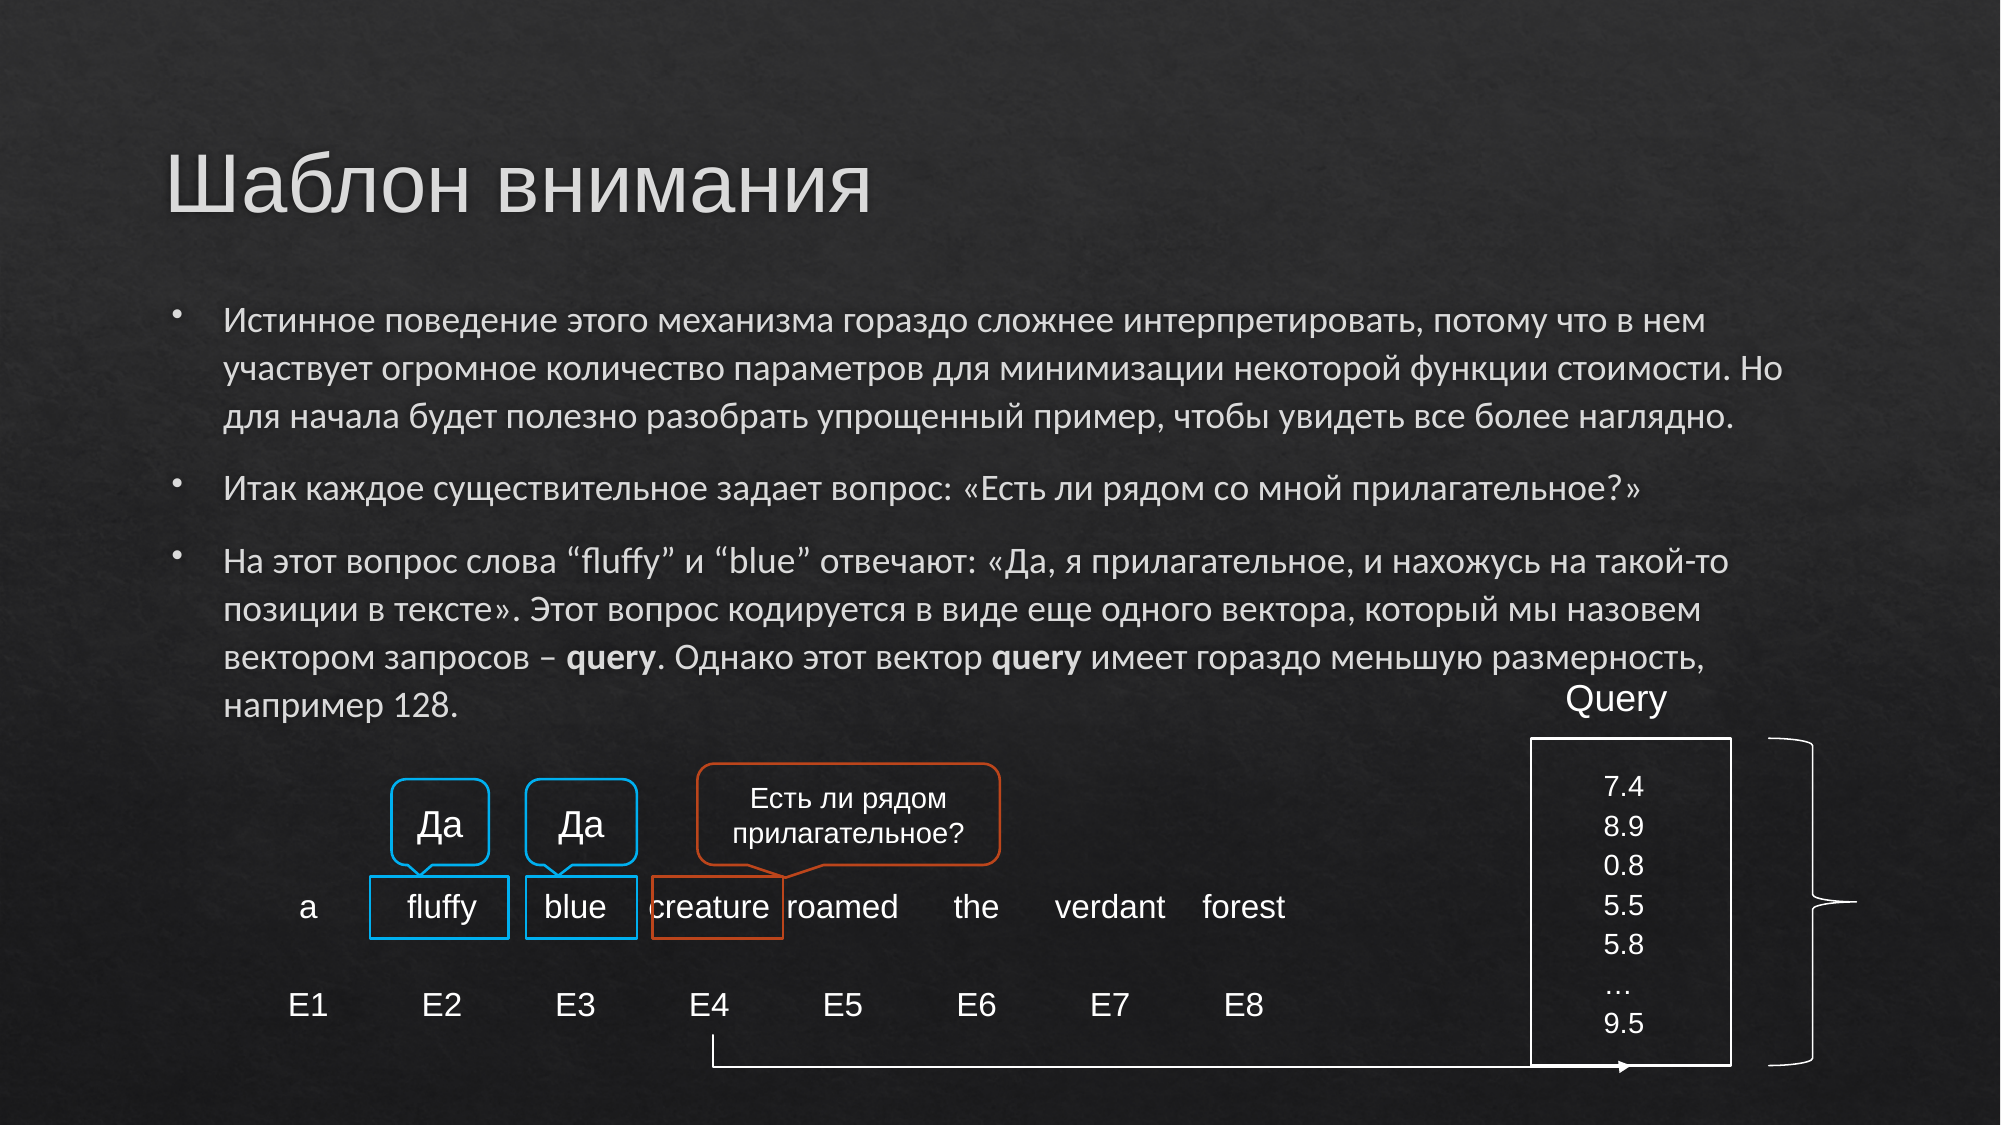

# Шаблон внимания
Истинное поведение этого механизма гораздо сложнее интерпретировать, потому что в нем участвует огромное количество параметров для минимизации некоторой функции стоимости. Но для начала будет полезно разобрать упрощенный пример, чтобы увидеть все более наглядно.
Итак каждое существительное задает вопрос: «Есть ли рядом со мной прилагательное?»
На этот вопрос слова “fluffy” и “blue” отвечают: «Да, я прилагательное, и нахожусь на такой-то позиции в тексте». Этот вопрос кодируется в виде еще одного вектора, который мы назовем вектором запросов – query. Однако этот вектор query имеет гораздо меньшую размерность, например 128.
Query

| 7.4 |
| --- |
| 8.9 |
| 0.8 |
| 5.5 |
| 5.8 |
| … |
| 9.5 |
Есть ли рядом прилагательное?
Да
Да
| a | fluffy | blue | creature | roamed | the | verdant | forest |
| --- | --- | --- | --- | --- | --- | --- | --- |
|  |  |  |  |  |  |  |  |
| Е1 | E2 | E3 | E4 | E5 | E6 | E7 | E8 |